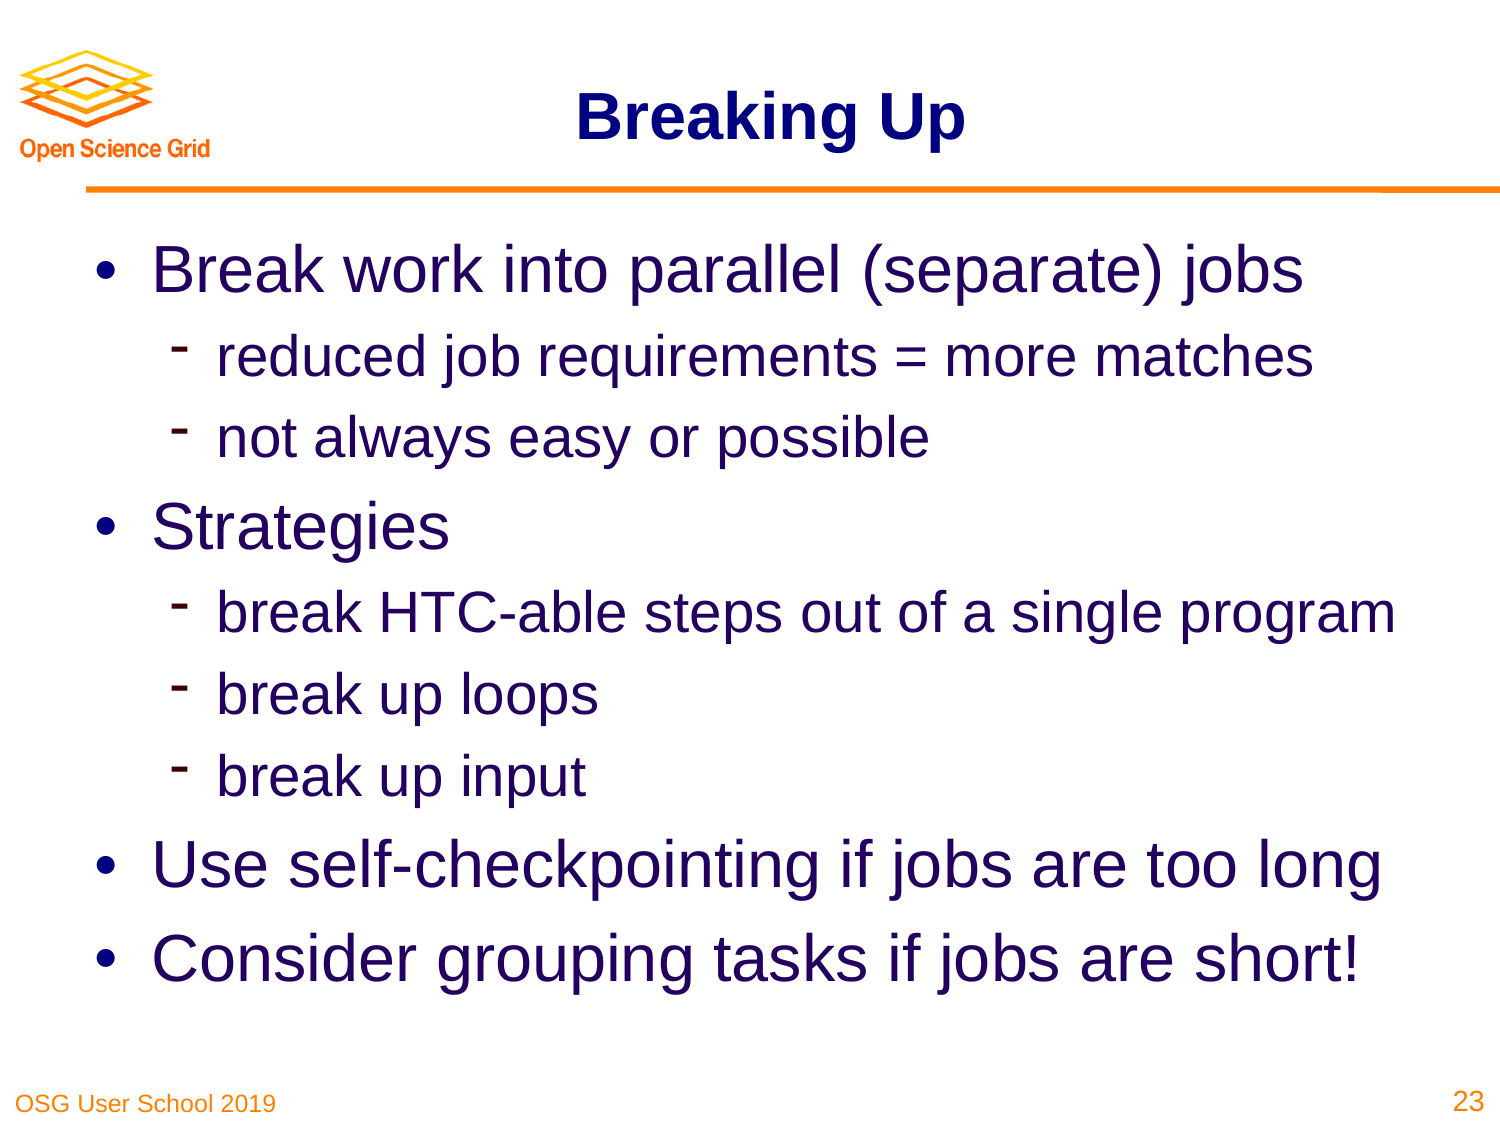

# Breaking Up
Break work into parallel (separate) jobs
reduced job requirements = more matches
not always easy or possible
Strategies
break HTC-able steps out of a single program
break up loops
break up input
Use self-checkpointing if jobs are too long
Consider grouping tasks if jobs are short!
23